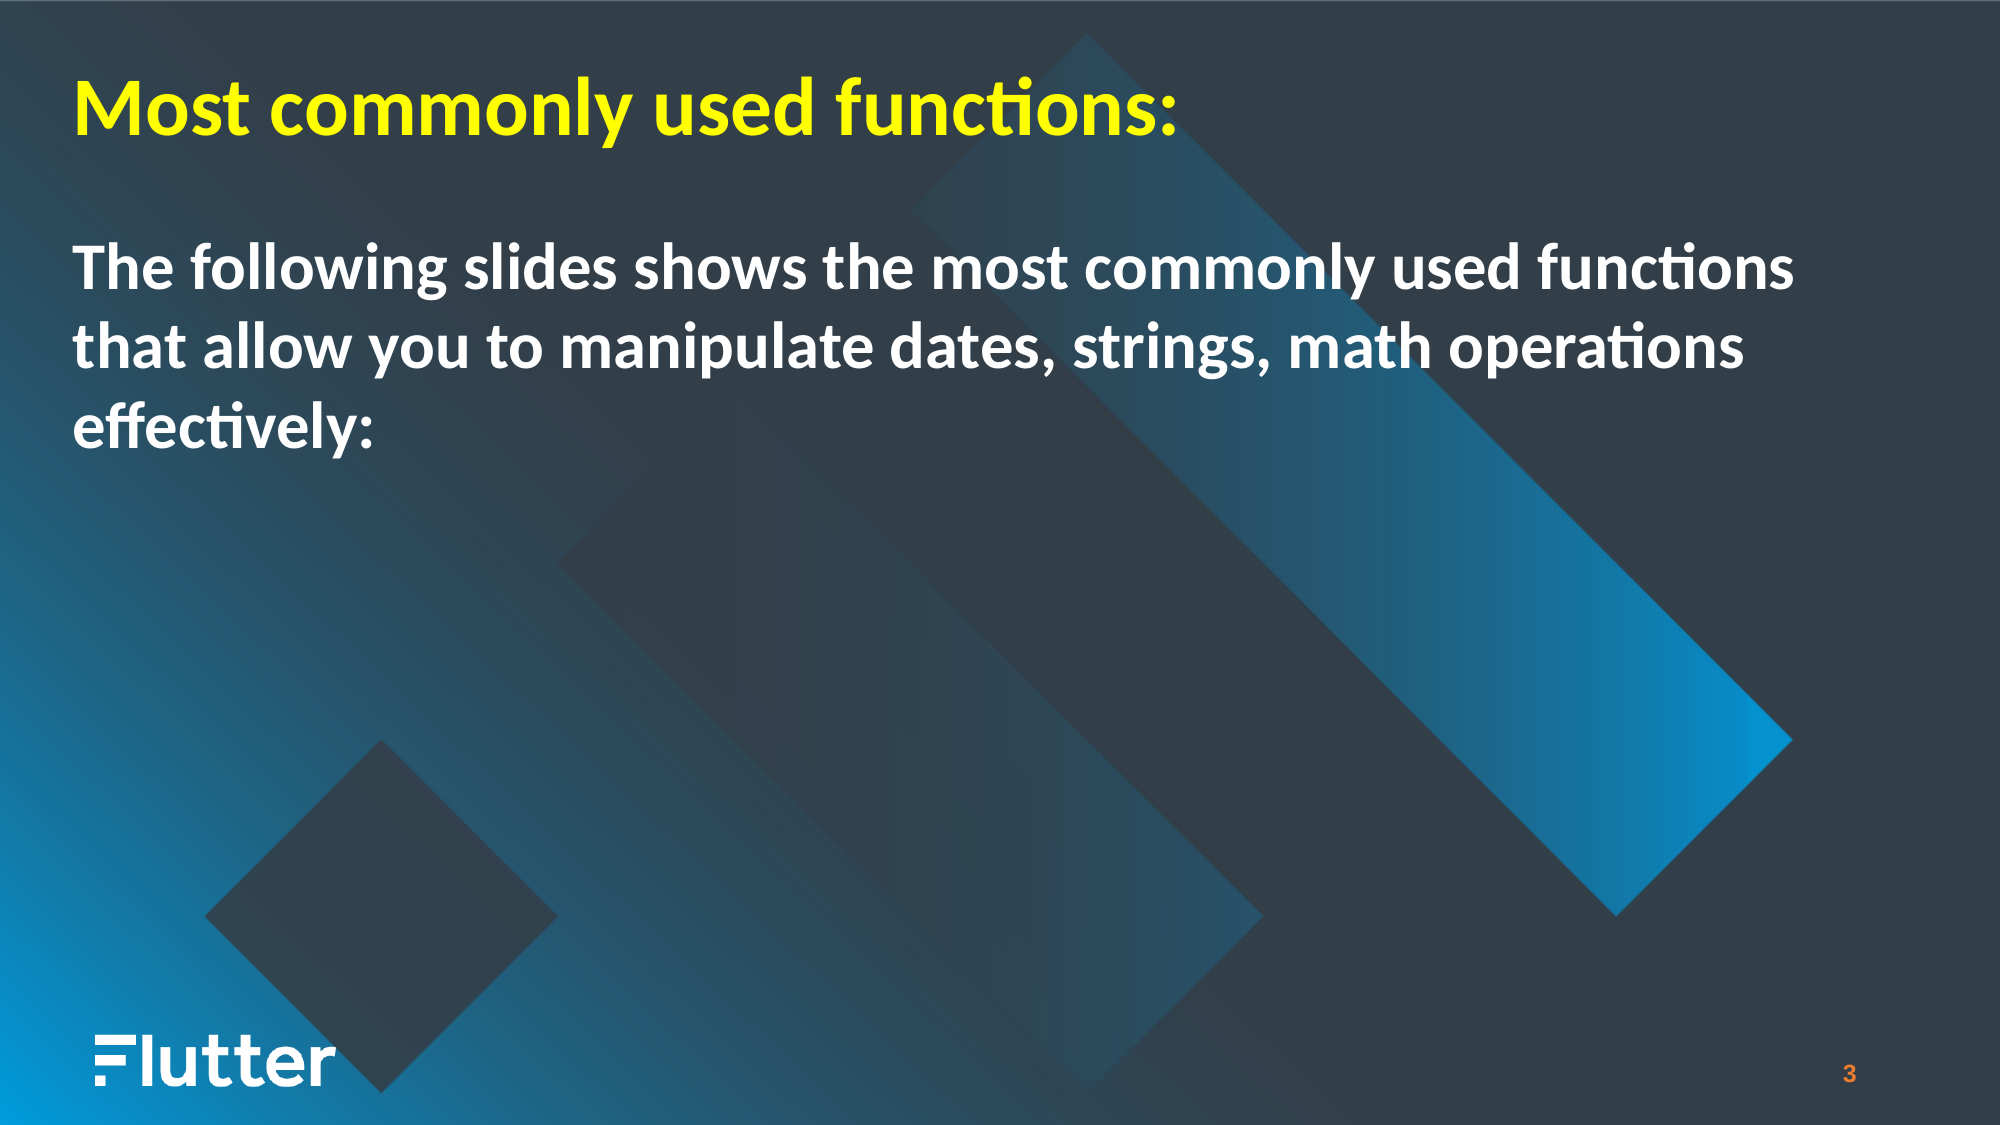

Most commonly used functions:

The following slides shows the most commonly used functions that allow you to manipulate dates, strings, math operations effectively: